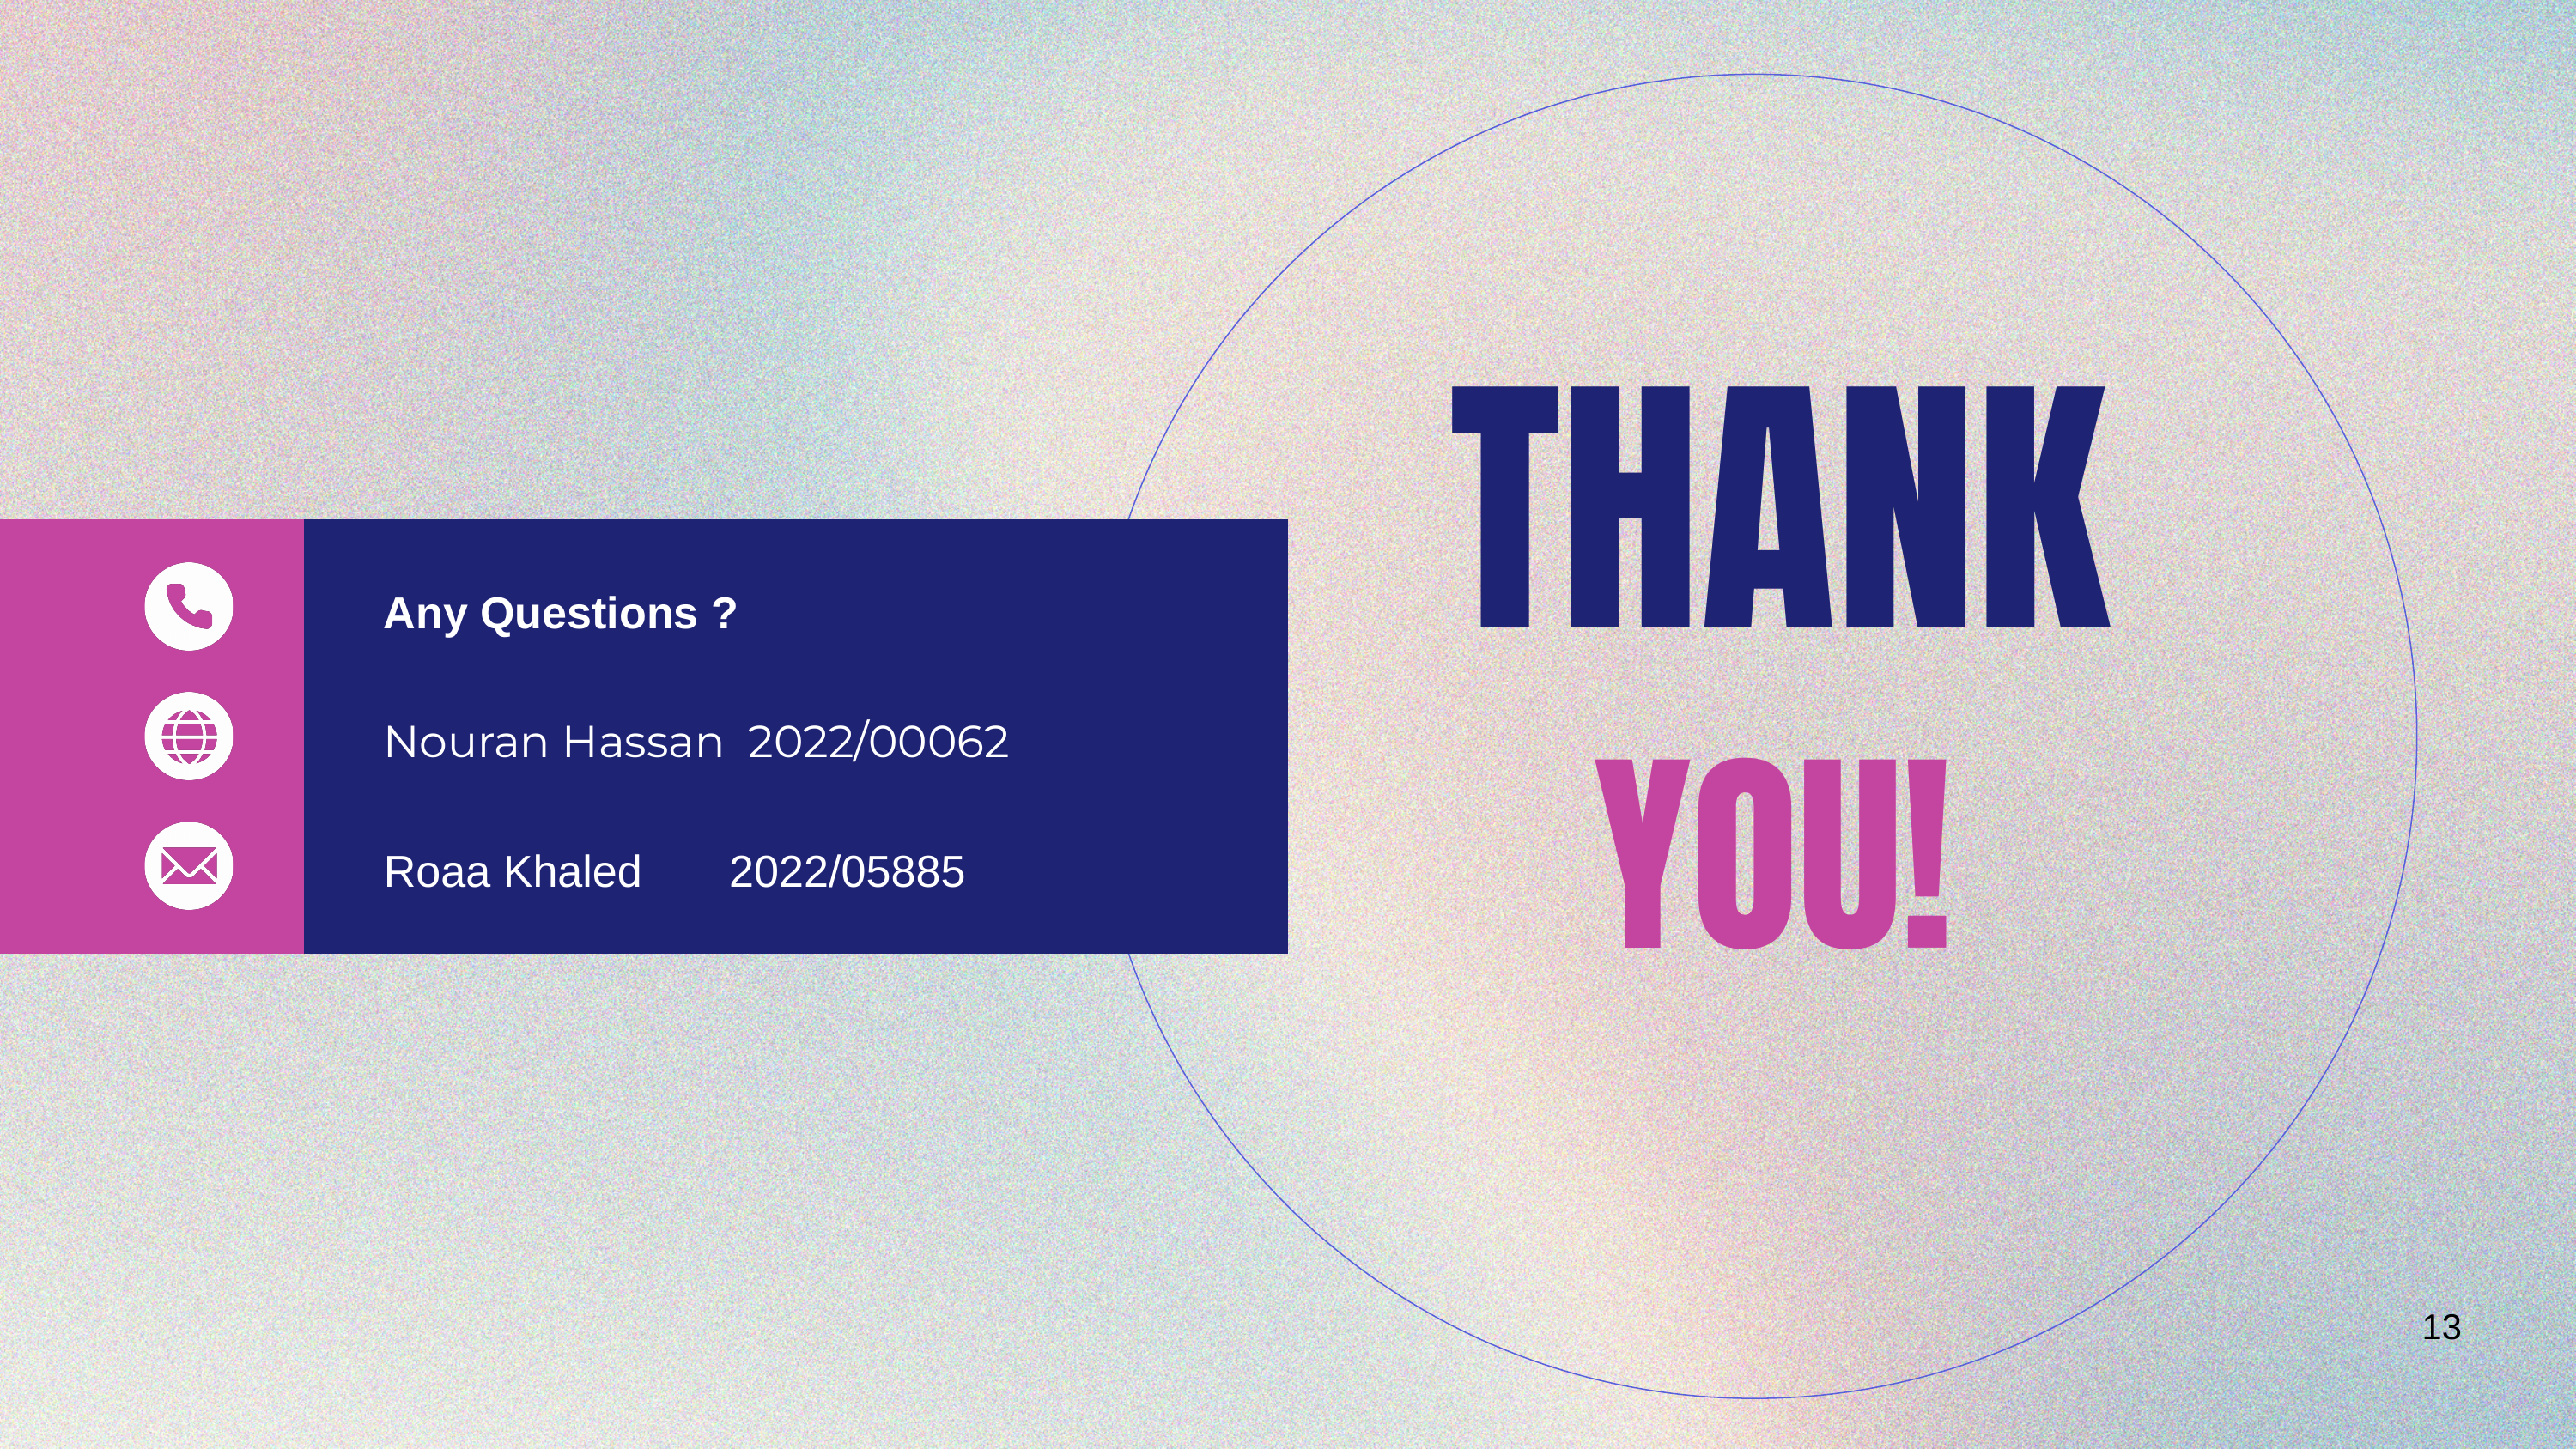

THANK

Any Questions ?

Nouran Hassan  2022/00062
YOU!

Roaa Khaled       2022/05885
13